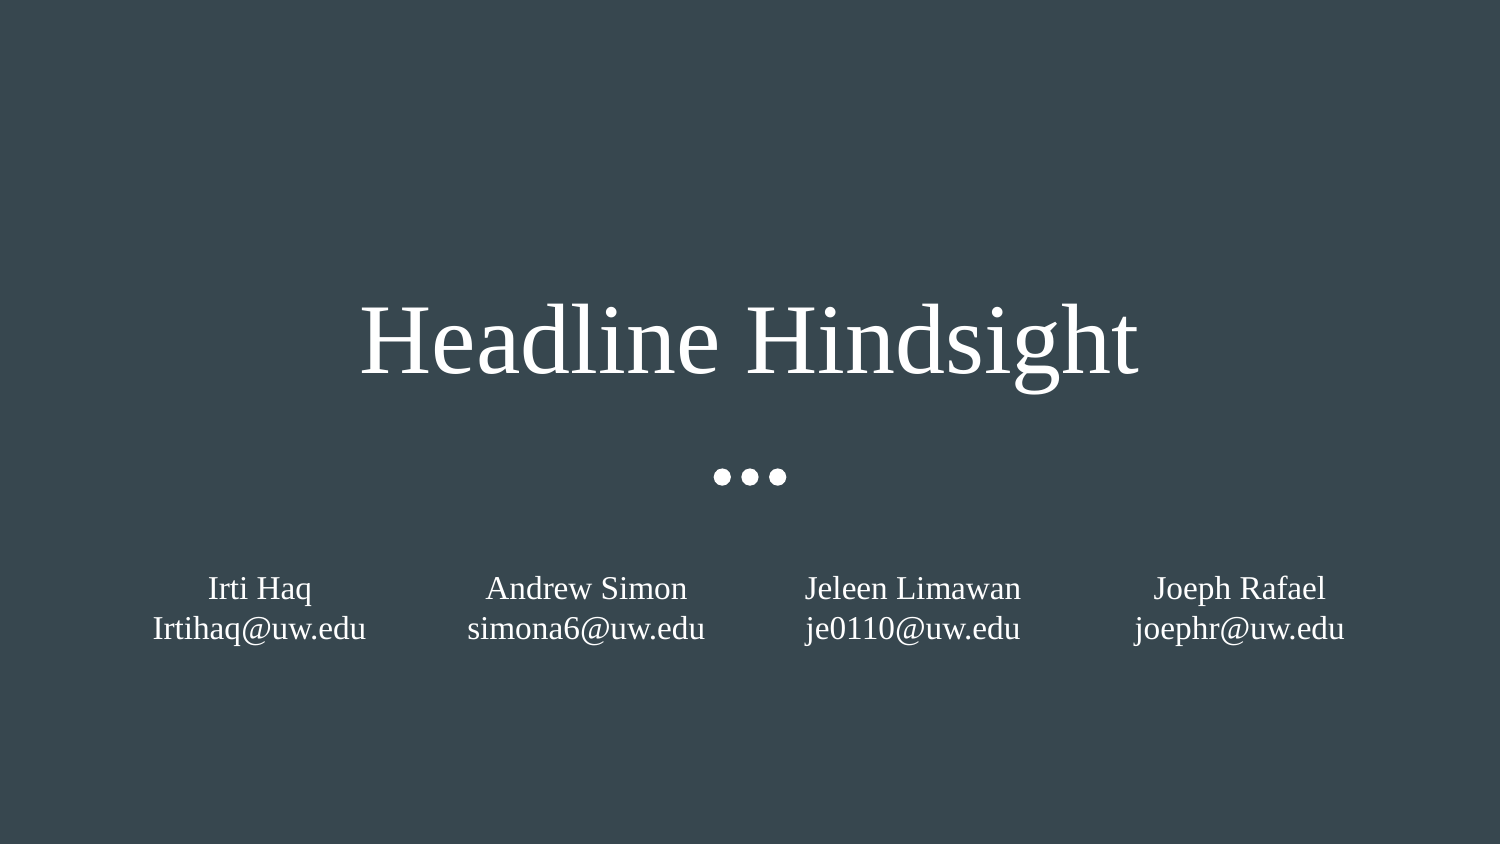

# Headline Hindsight
Irti Haq
Irtihaq@uw.edu
Andrew Simon
simona6@uw.edu
Jeleen Limawan
je0110@uw.edu
Joeph Rafael
joephr@uw.edu